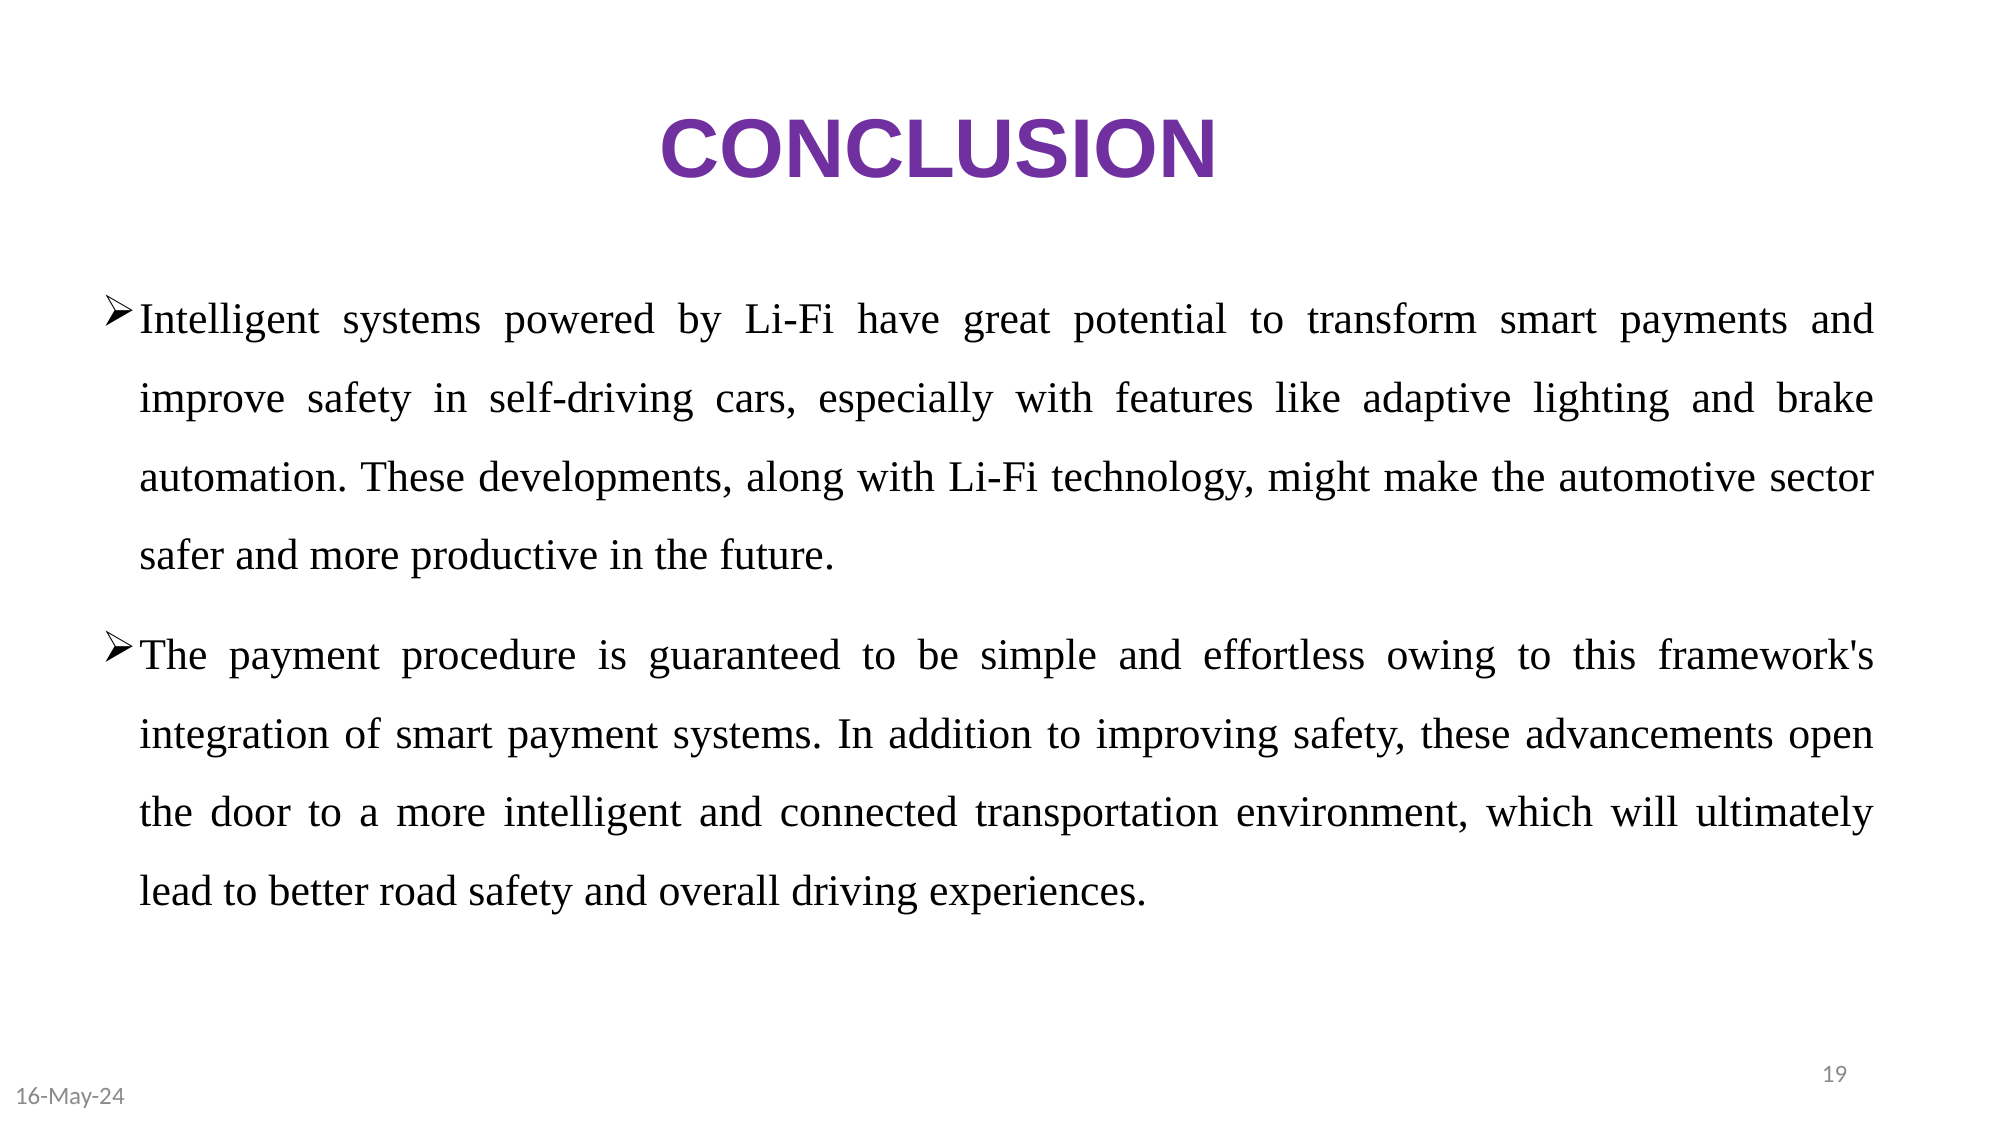

# CONCLUSION
Intelligent systems powered by Li-Fi have great potential to transform smart payments and improve safety in self-driving cars, especially with features like adaptive lighting and brake automation. These developments, along with Li-Fi technology, might make the automotive sector safer and more productive in the future.
The payment procedure is guaranteed to be simple and effortless owing to this framework's integration of smart payment systems. In addition to improving safety, these advancements open the door to a more intelligent and connected transportation environment, which will ultimately lead to better road safety and overall driving experiences.
19
16-May-24